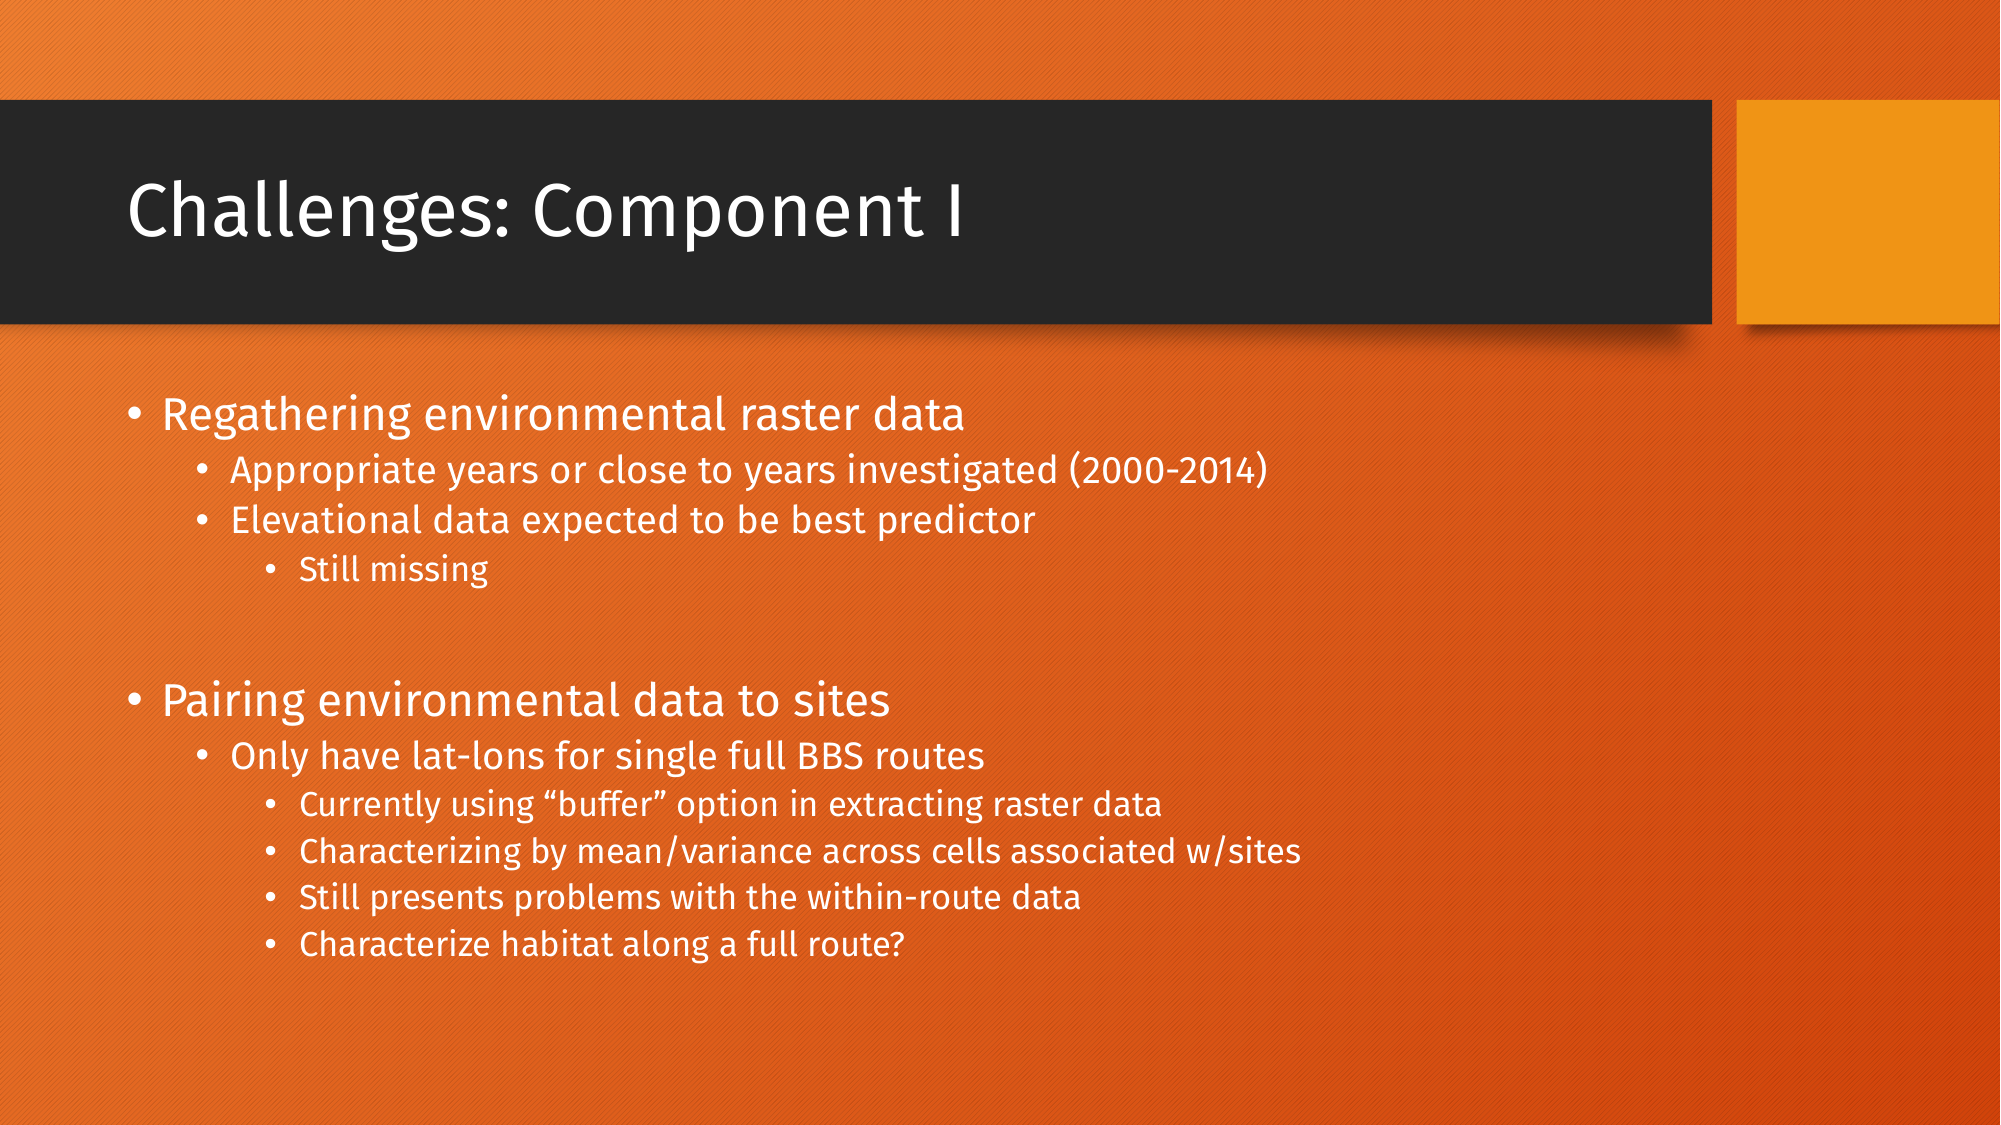

# Challenges: Component I
Regathering environmental raster data
Appropriate years or close to years investigated (2000-2014)
Elevational data expected to be best predictor
Still missing

Pairing environmental data to sites
Only have lat-lons for single full BBS routes
Currently using “buffer” option in extracting raster data
Characterizing by mean/variance across cells associated w/sites
Still presents problems with the within-route data
Characterize habitat along a full route?